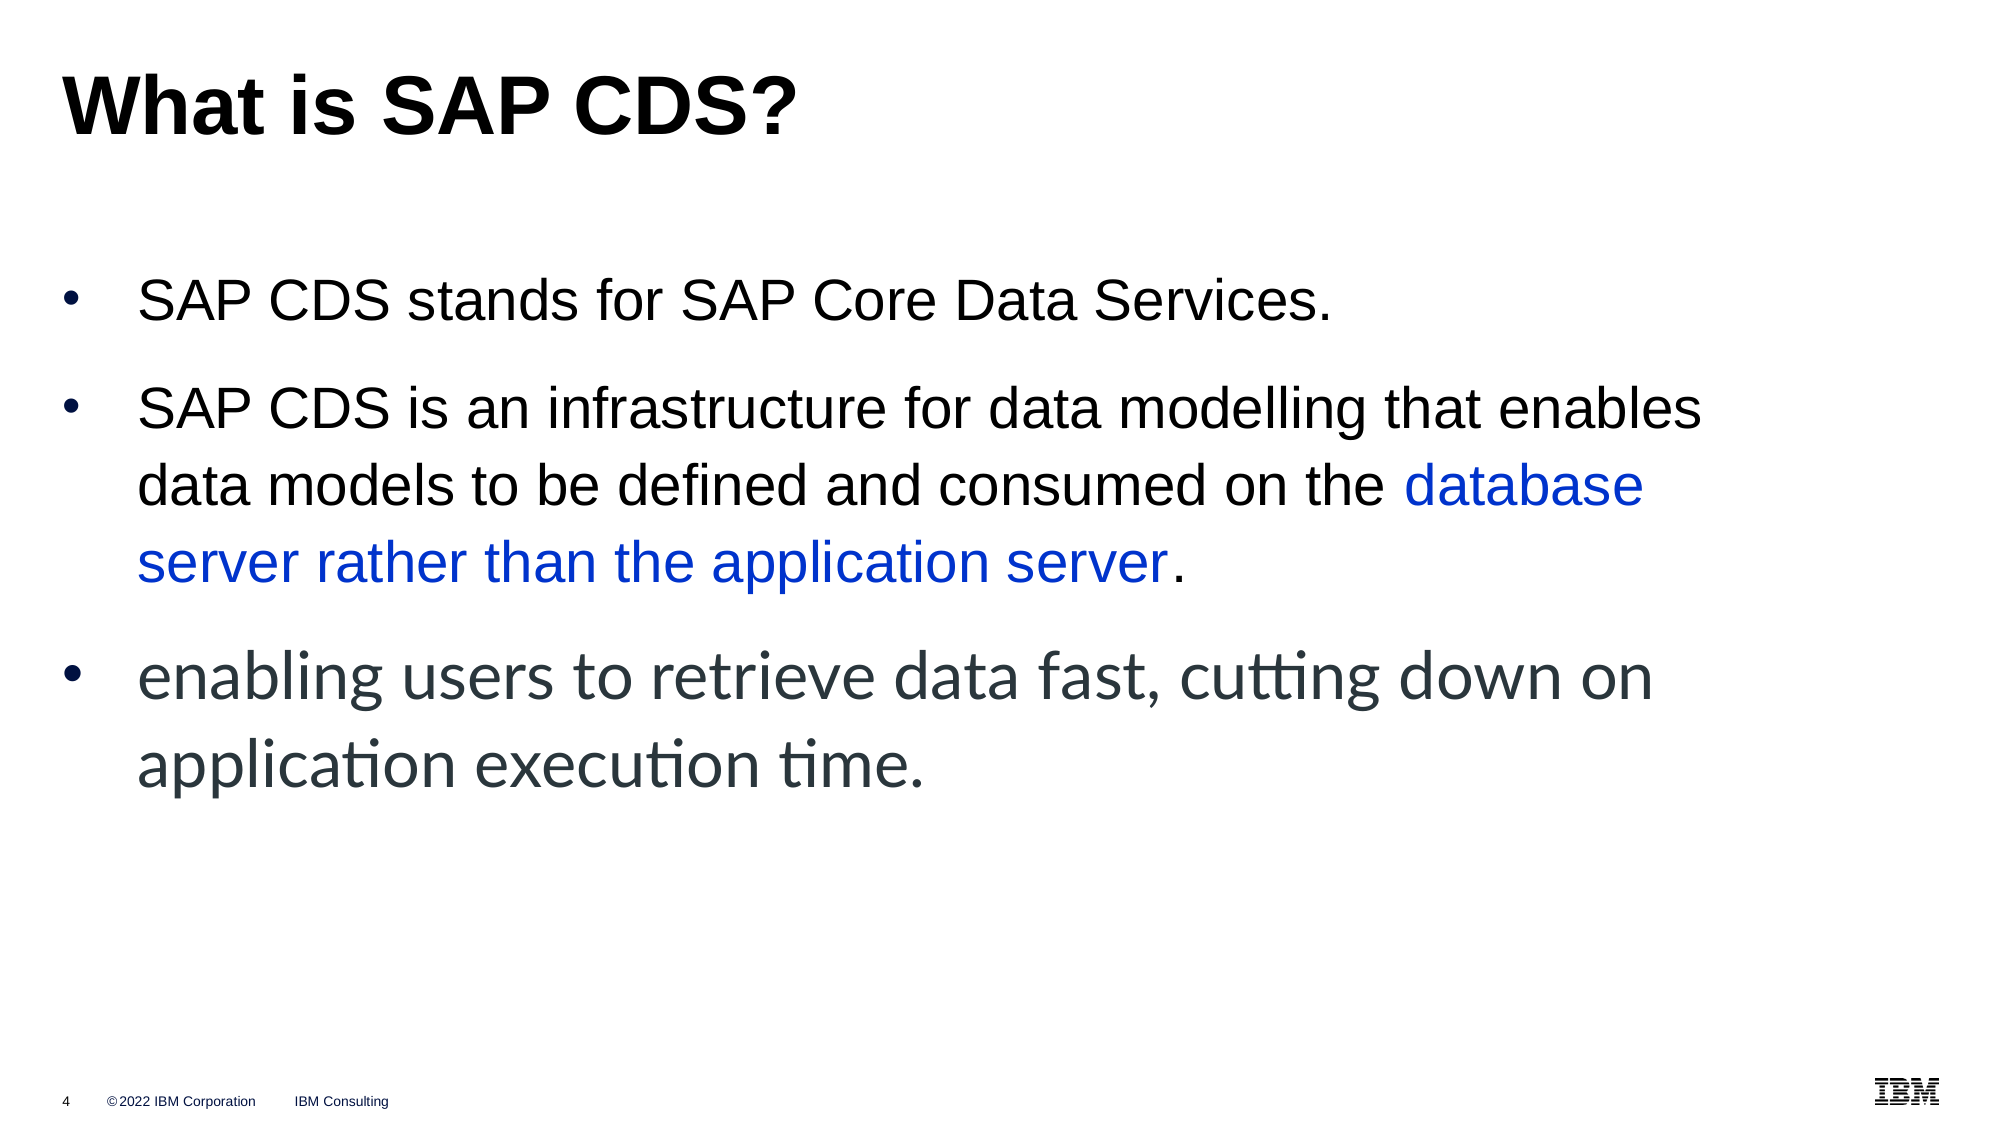

# What is SAP CDS?
SAP CDS stands for SAP Core Data Services.
SAP CDS is an infrastructure for data modelling that enables data models to be defined and consumed on the database server rather than the application server.
enabling users to retrieve data fast, cutting down on application execution time.